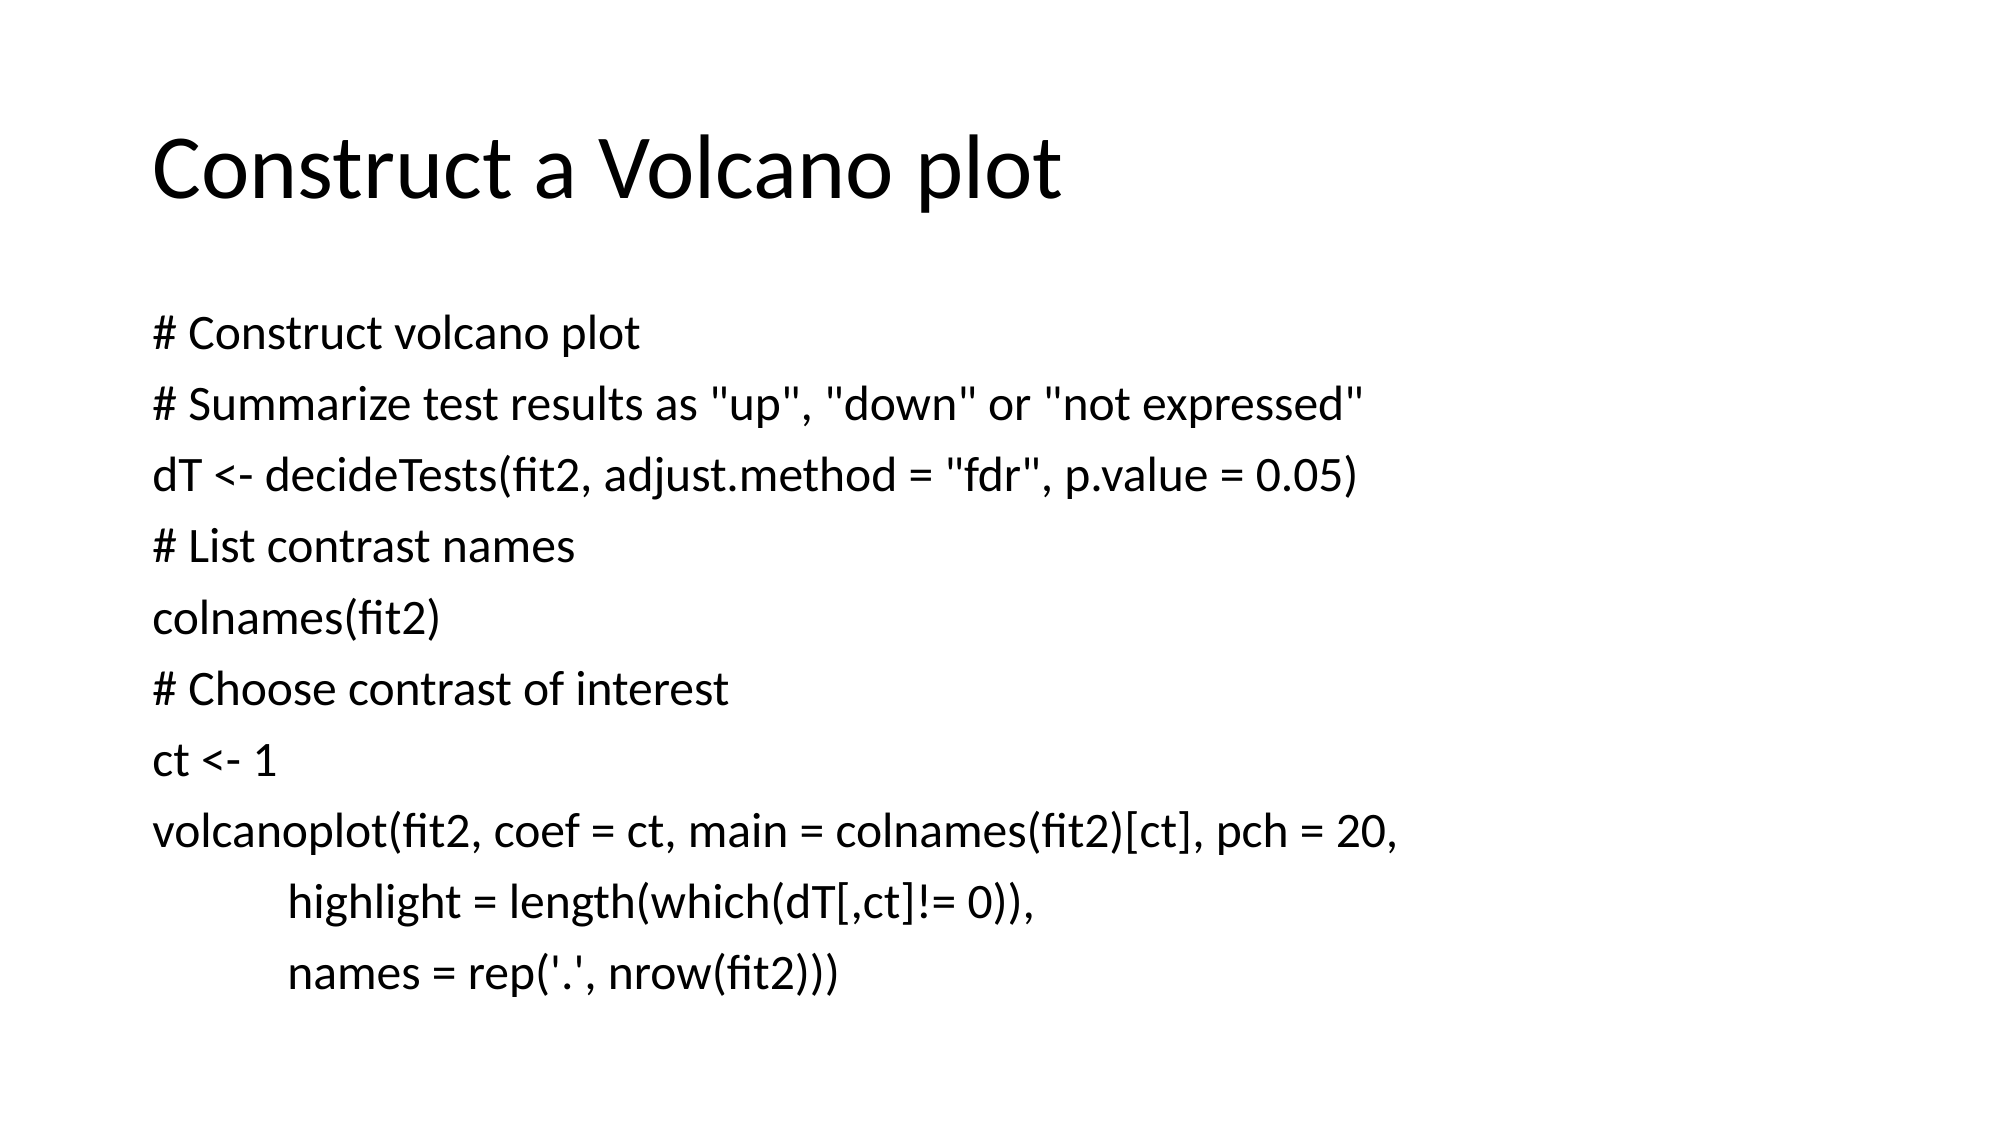

# Construct a Volcano plot
# Construct volcano plot
# Summarize test results as "up", "down" or "not expressed"
dT <- decideTests(fit2, adjust.method = "fdr", p.value = 0.05)
# List contrast names
colnames(fit2)
# Choose contrast of interest
ct <- 1
volcanoplot(fit2, coef = ct, main = colnames(fit2)[ct], pch = 20,
            highlight = length(which(dT[,ct]!= 0)),
            names = rep('.', nrow(fit2)))